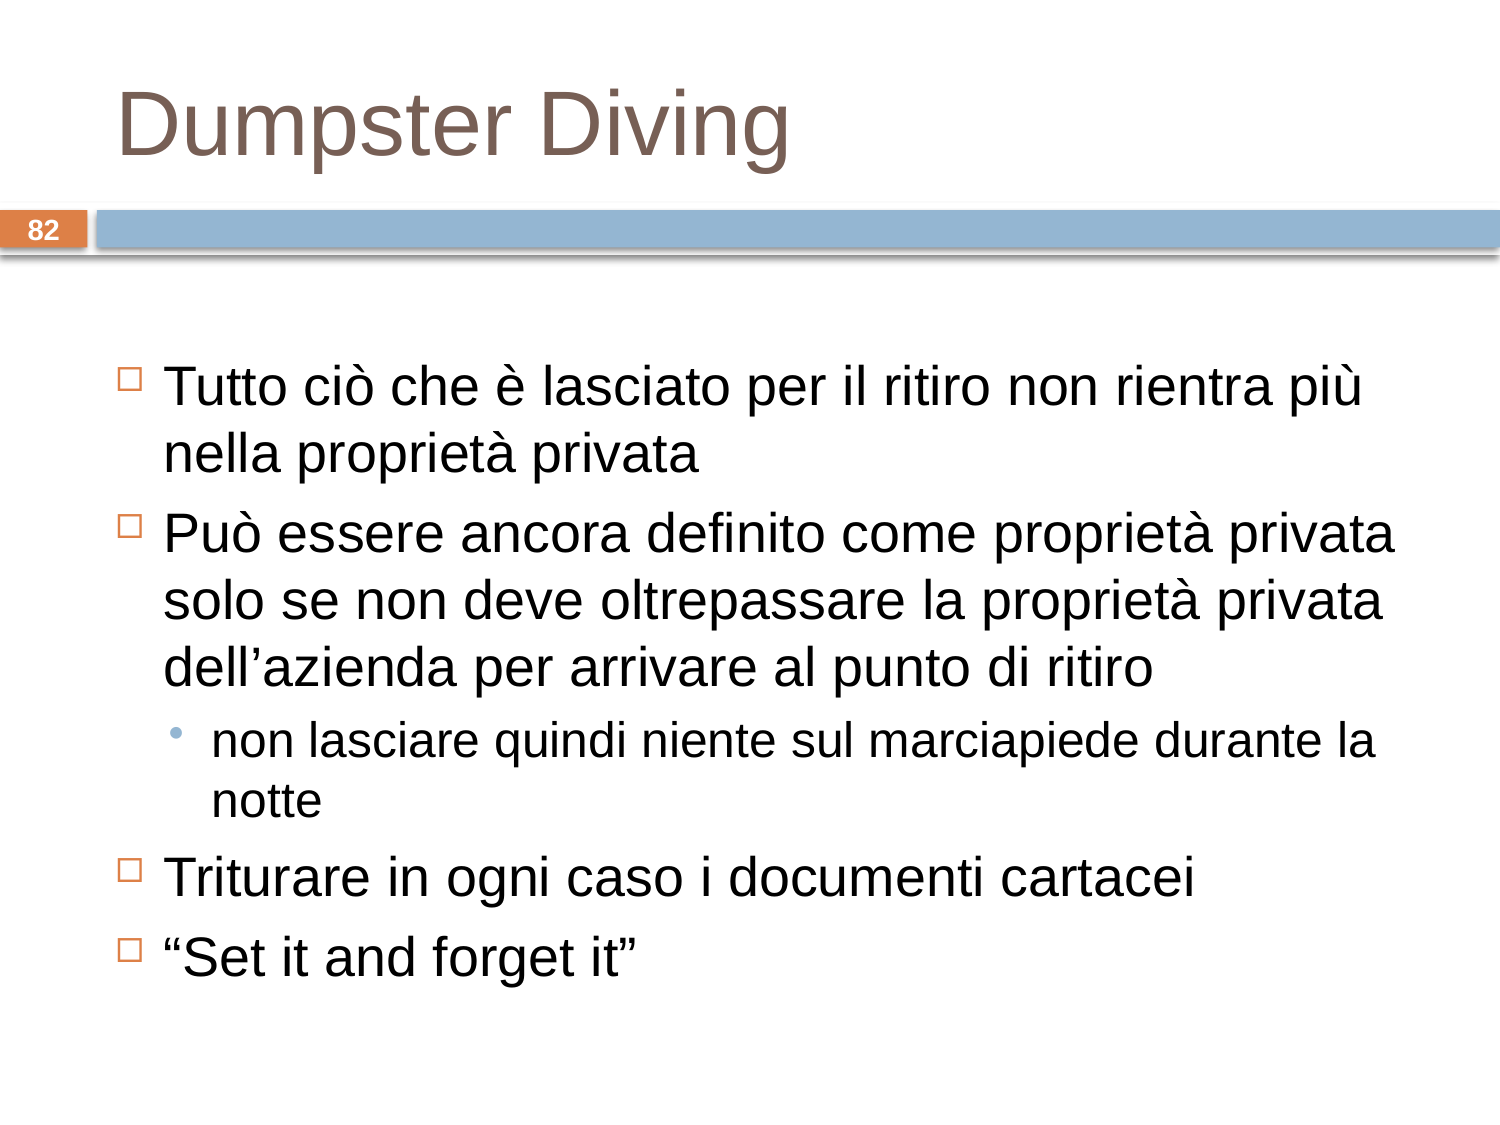

# Dumpster Diving
82

Tutto ciò che è lasciato per il ritiro non rientra più nella proprietà privata
Può essere ancora definito come proprietà privata solo se non deve oltrepassare la proprietà privata dell’azienda per arrivare al punto di ritiro
non lasciare quindi niente sul marciapiede durante la notte
Triturare in ogni caso i documenti cartacei
“Set it and forget it”